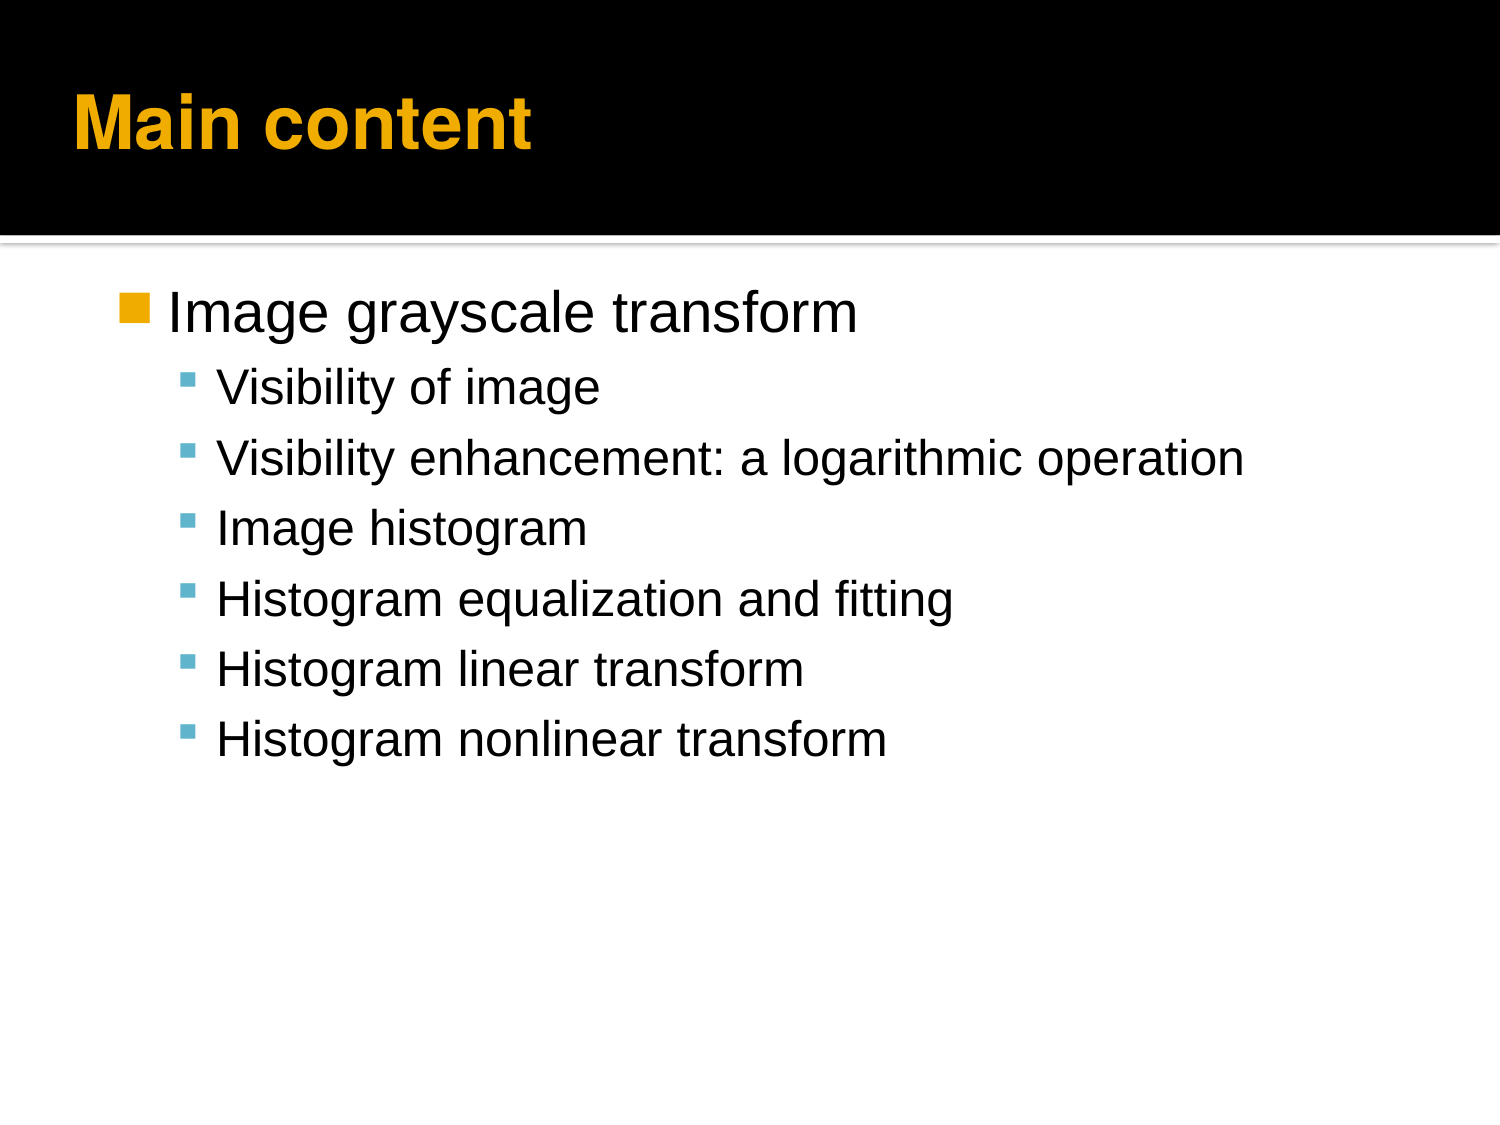

# Main content
Image grayscale transform
Visibility of image
Visibility enhancement: a logarithmic operation
Image histogram
Histogram equalization and fitting
Histogram linear transform
Histogram nonlinear transform